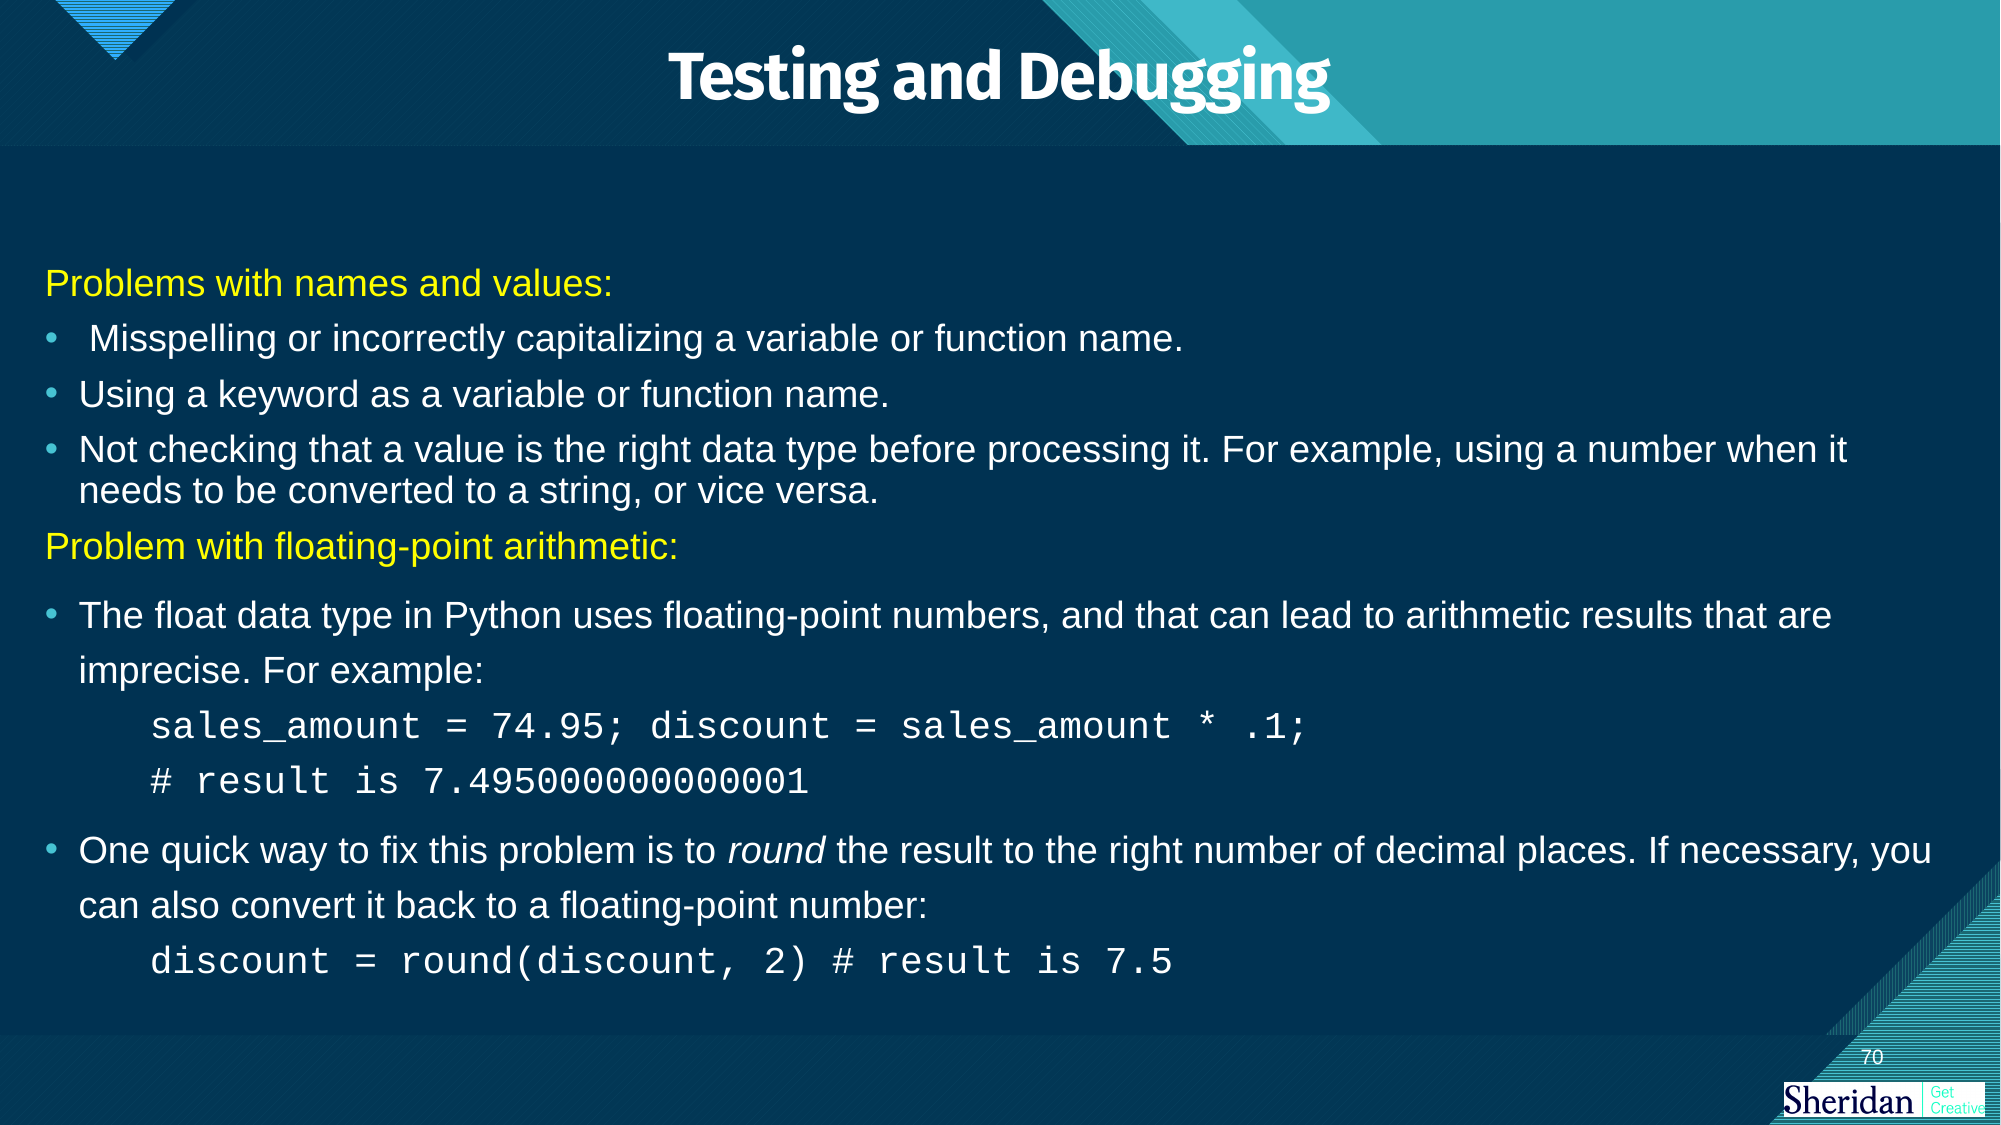

# Testing and Debugging

Problems with names and values:
 Misspelling or incorrectly capitalizing a variable or function name.
Using a keyword as a variable or function name.
Not checking that a value is the right data type before processing it. For example, using a number when it needs to be converted to a string, or vice versa.
Problem with floating-point arithmetic:
The float data type in Python uses floating-point numbers, and that can lead to arithmetic results that are imprecise. For example:
 	sales_amount = 74.95; discount = sales_amount * .1;
	# result is 7.495000000000001
One quick way to fix this problem is to round the result to the right number of decimal places. If necessary, you can also convert it back to a floating-point number:
	discount = round(discount, 2) # result is 7.5

70